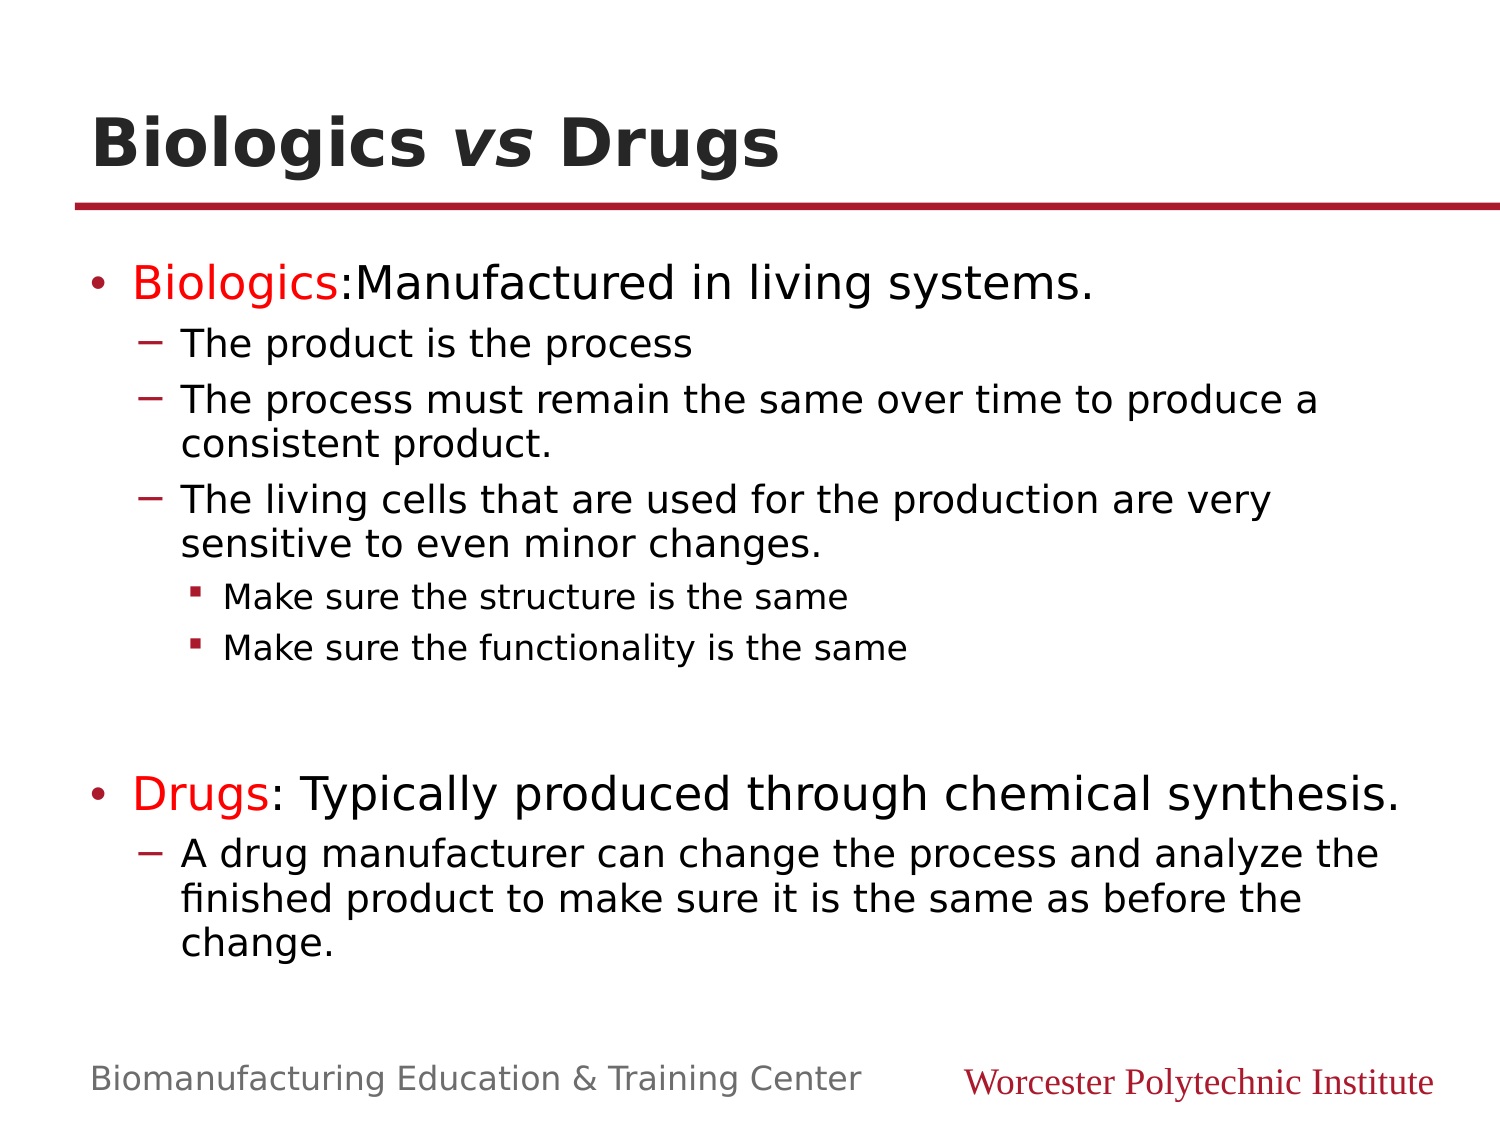

# Biologics vs Drugs
Biologics:Manufactured in living systems.
The product is the process
The process must remain the same over time to produce a consistent product.
The living cells that are used for the production are very sensitive to even minor changes.
Make sure the structure is the same
Make sure the functionality is the same

Drugs: Typically produced through chemical synthesis.
A drug manufacturer can change the process and analyze the finished product to make sure it is the same as before the change.

Biomanufacturing Education & Training Center